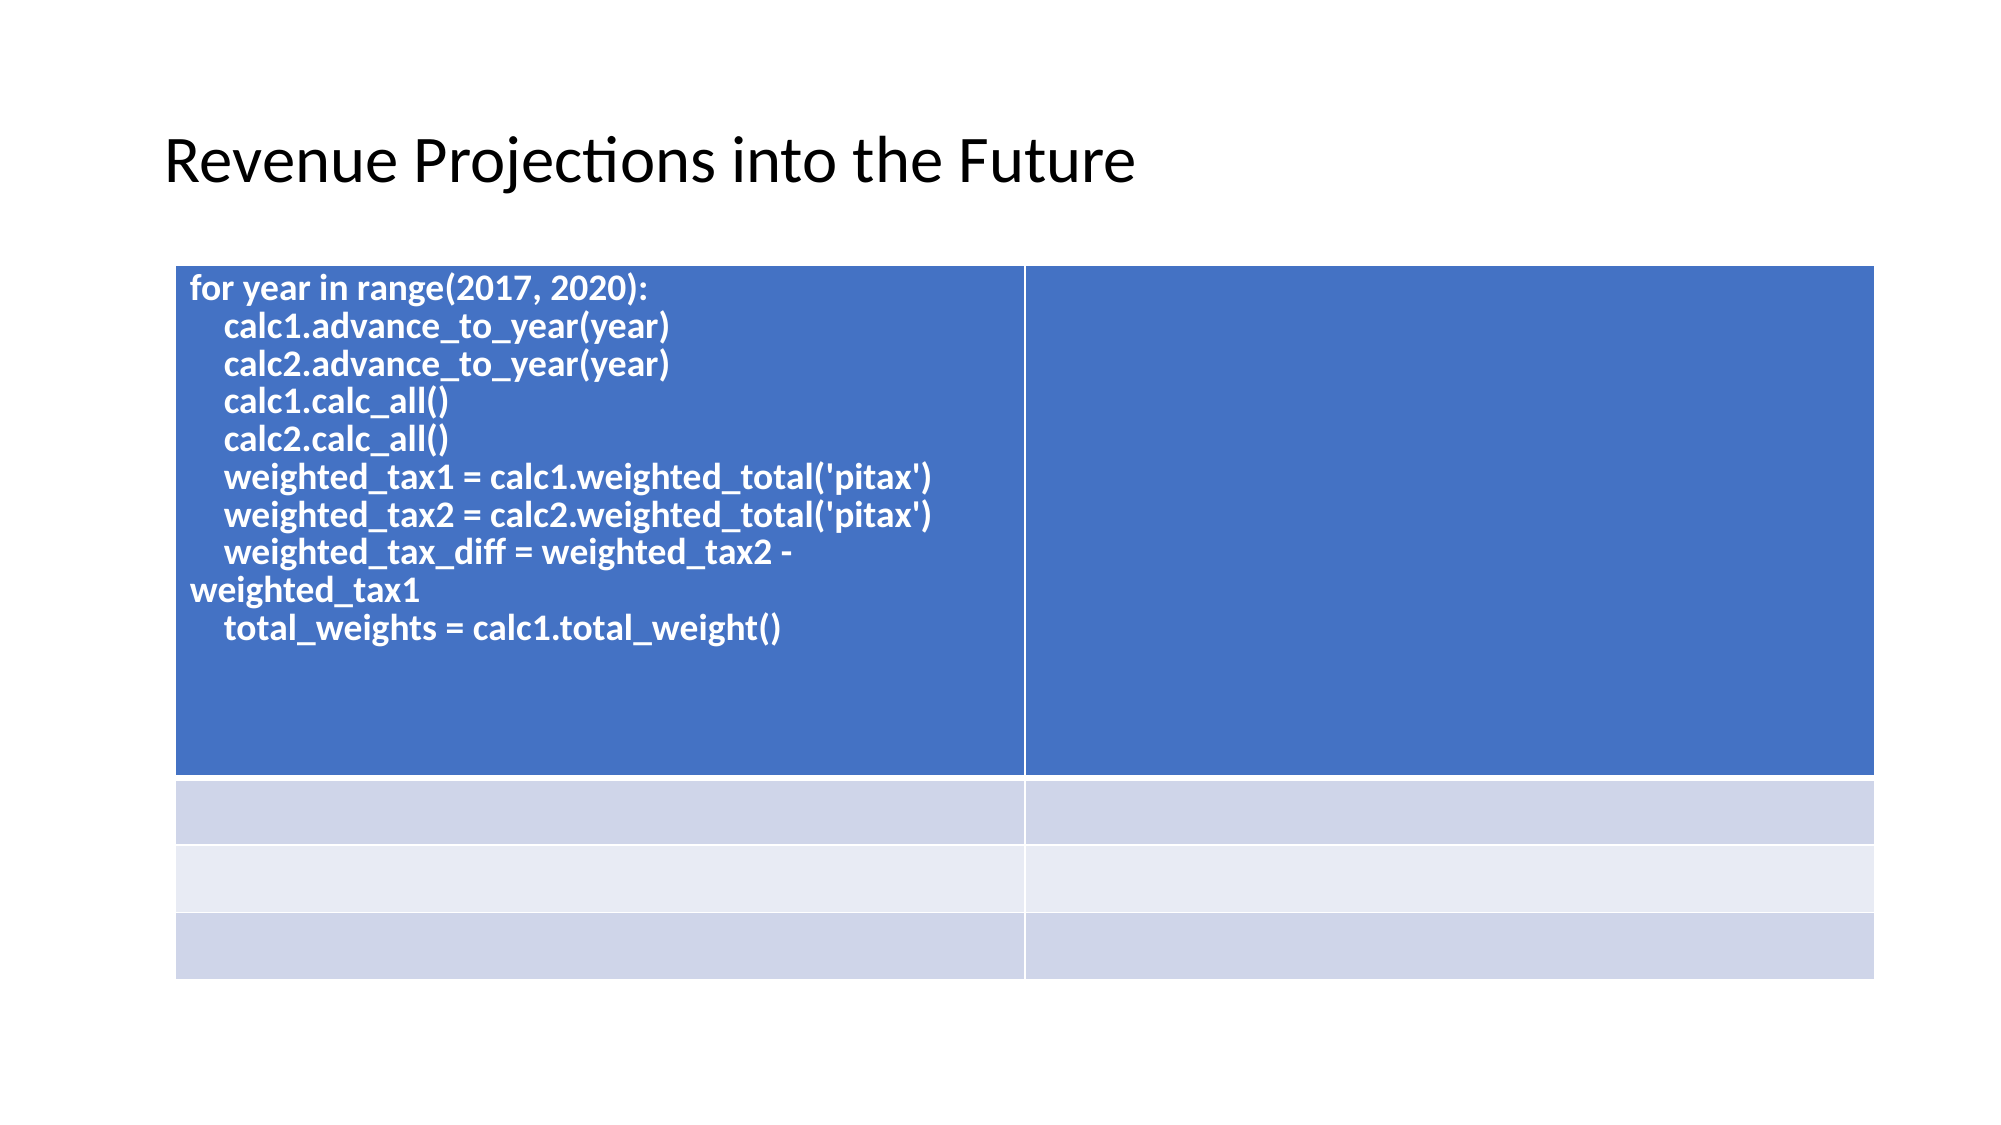

# Revenue Projections into the Future
| for year in range(2017, 2020): calc1.advance\_to\_year(year) calc2.advance\_to\_year(year) calc1.calc\_all() calc2.calc\_all() weighted\_tax1 = calc1.weighted\_total('pitax') weighted\_tax2 = calc2.weighted\_total('pitax') weighted\_tax\_diff = weighted\_tax2 - weighted\_tax1 total\_weights = calc1.total\_weight() |  |
| --- | --- |
|  |  |
|  |  |
|  |  |